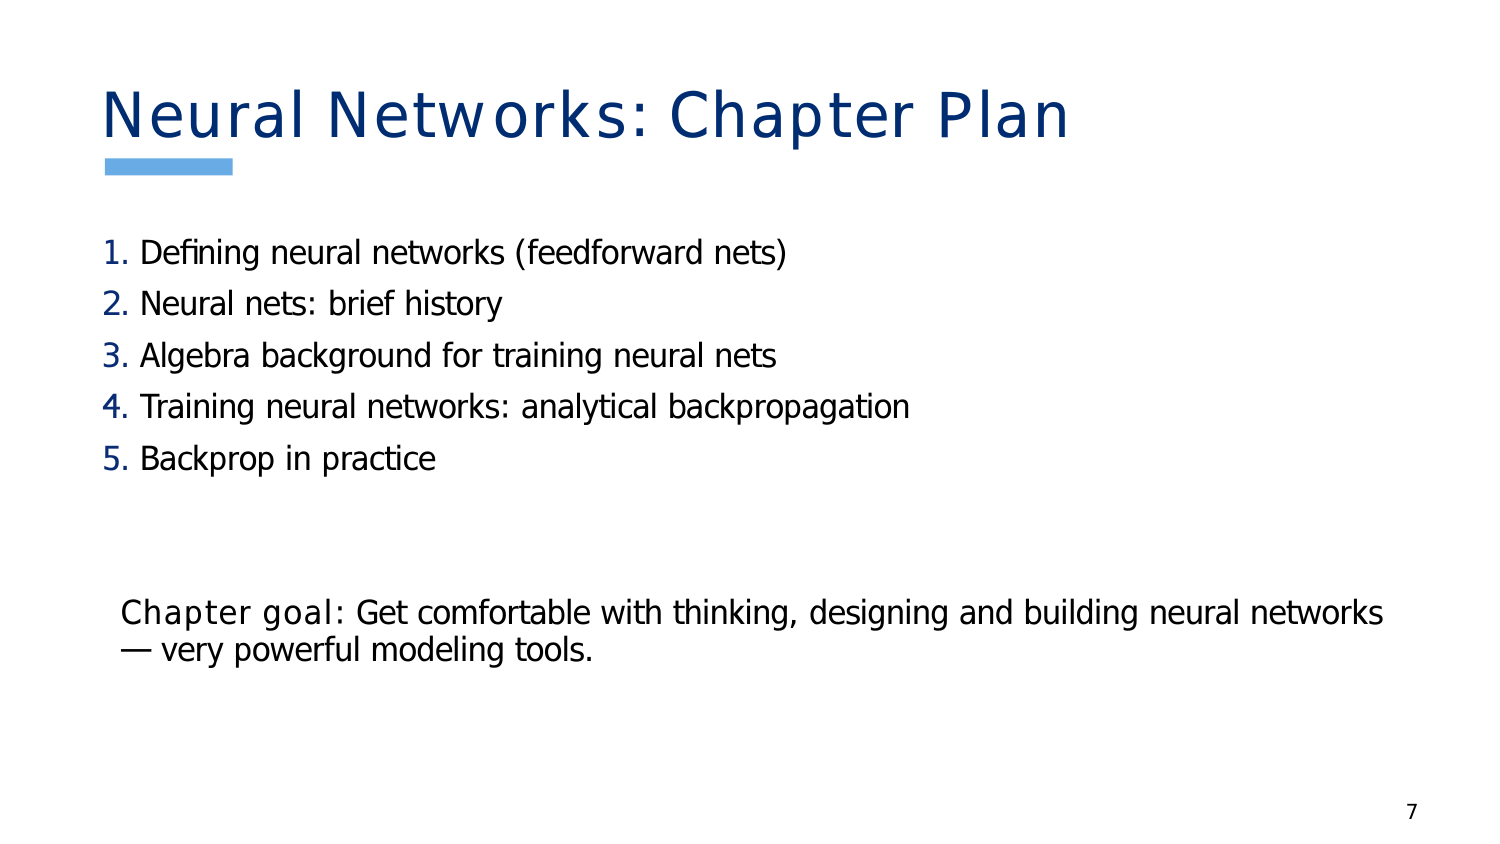

# Neural Networks: Chapter Plan
Defining neural networks (feedforward nets)
Neural nets: brief history
Algebra background for training neural nets
Training neural networks: analytical backpropagation
Backprop in practice

Chapter goal: Get comfortable with thinking, designing and building neural networks — very powerful modeling tools.